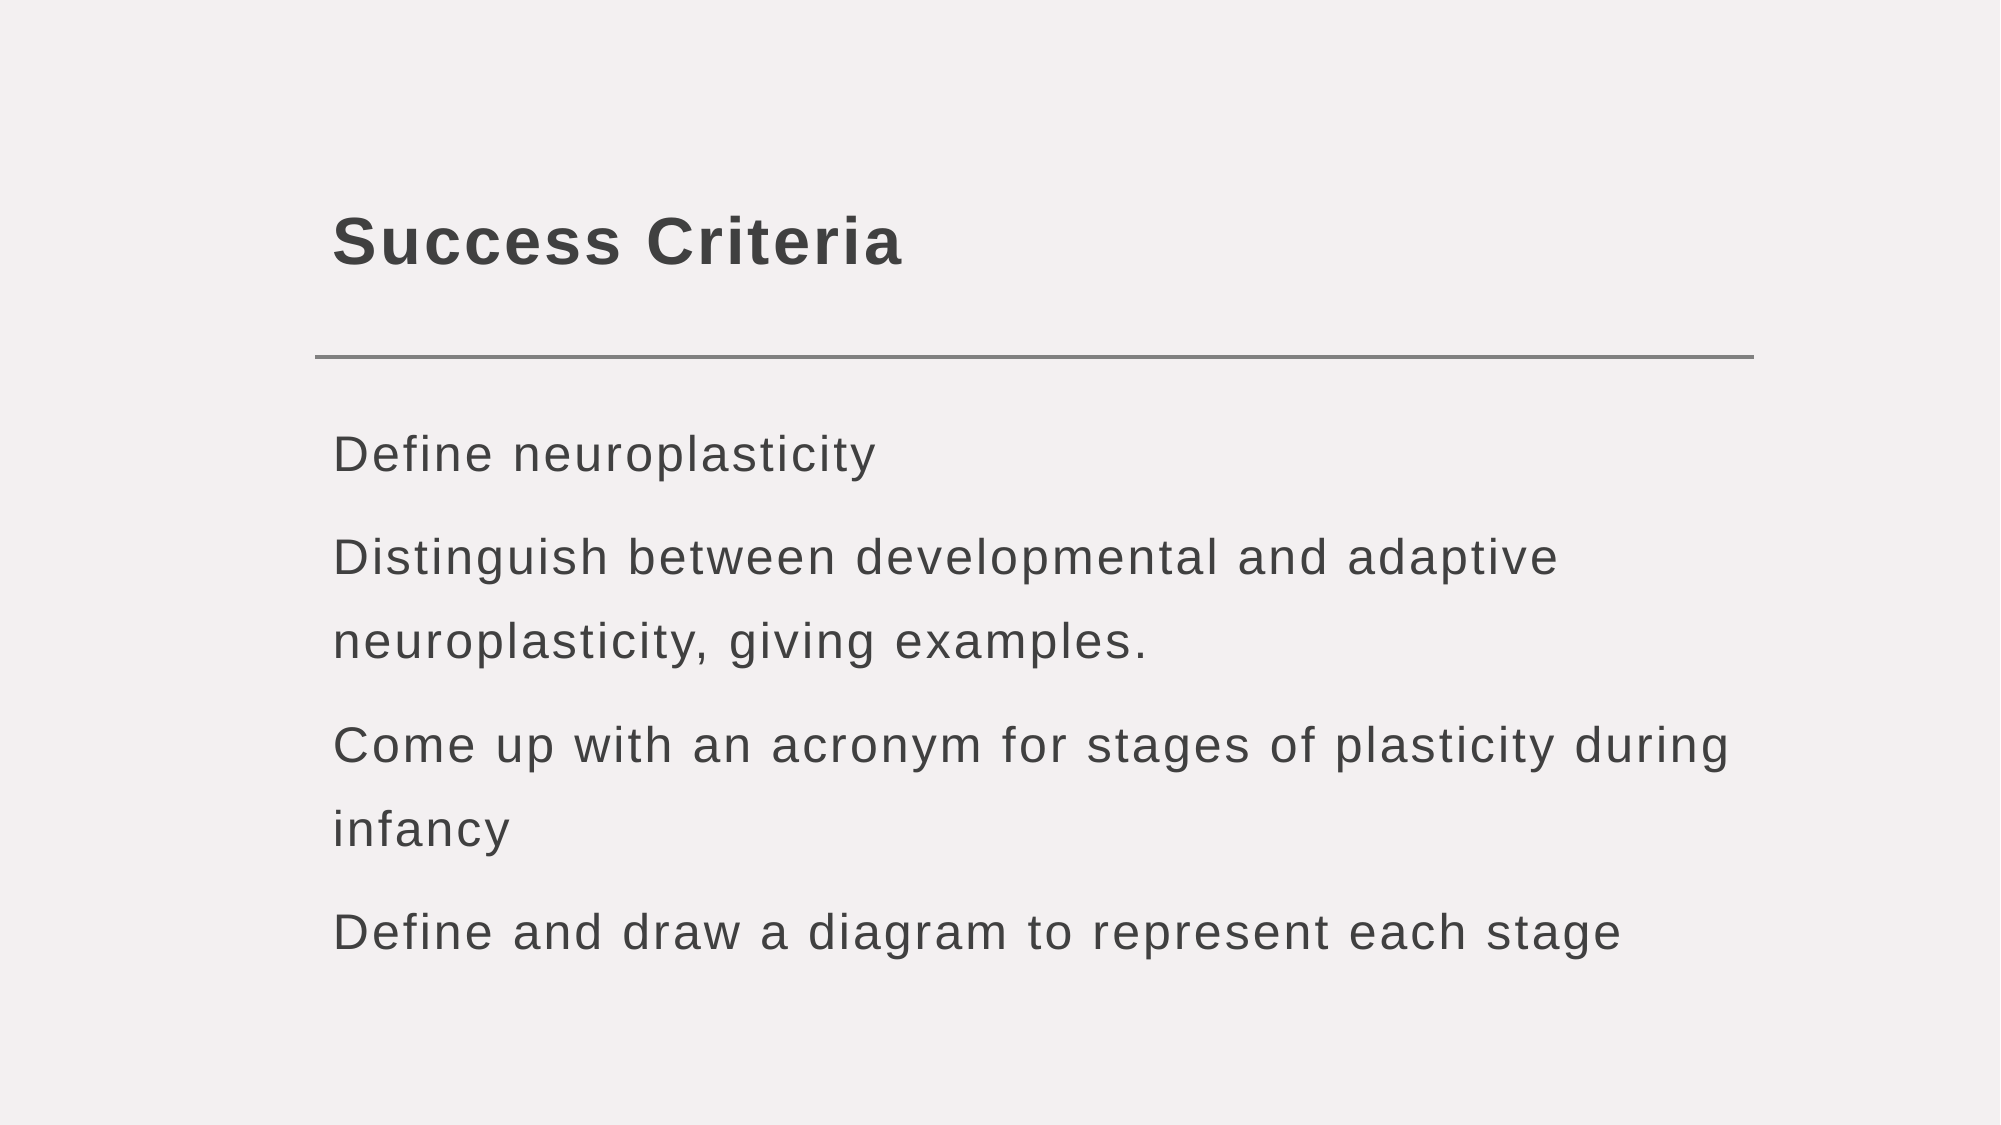

# Success Criteria
Define neuroplasticity
Distinguish between developmental and adaptive neuroplasticity, giving examples.
Come up with an acronym for stages of plasticity during infancy
Define and draw a diagram to represent each stage